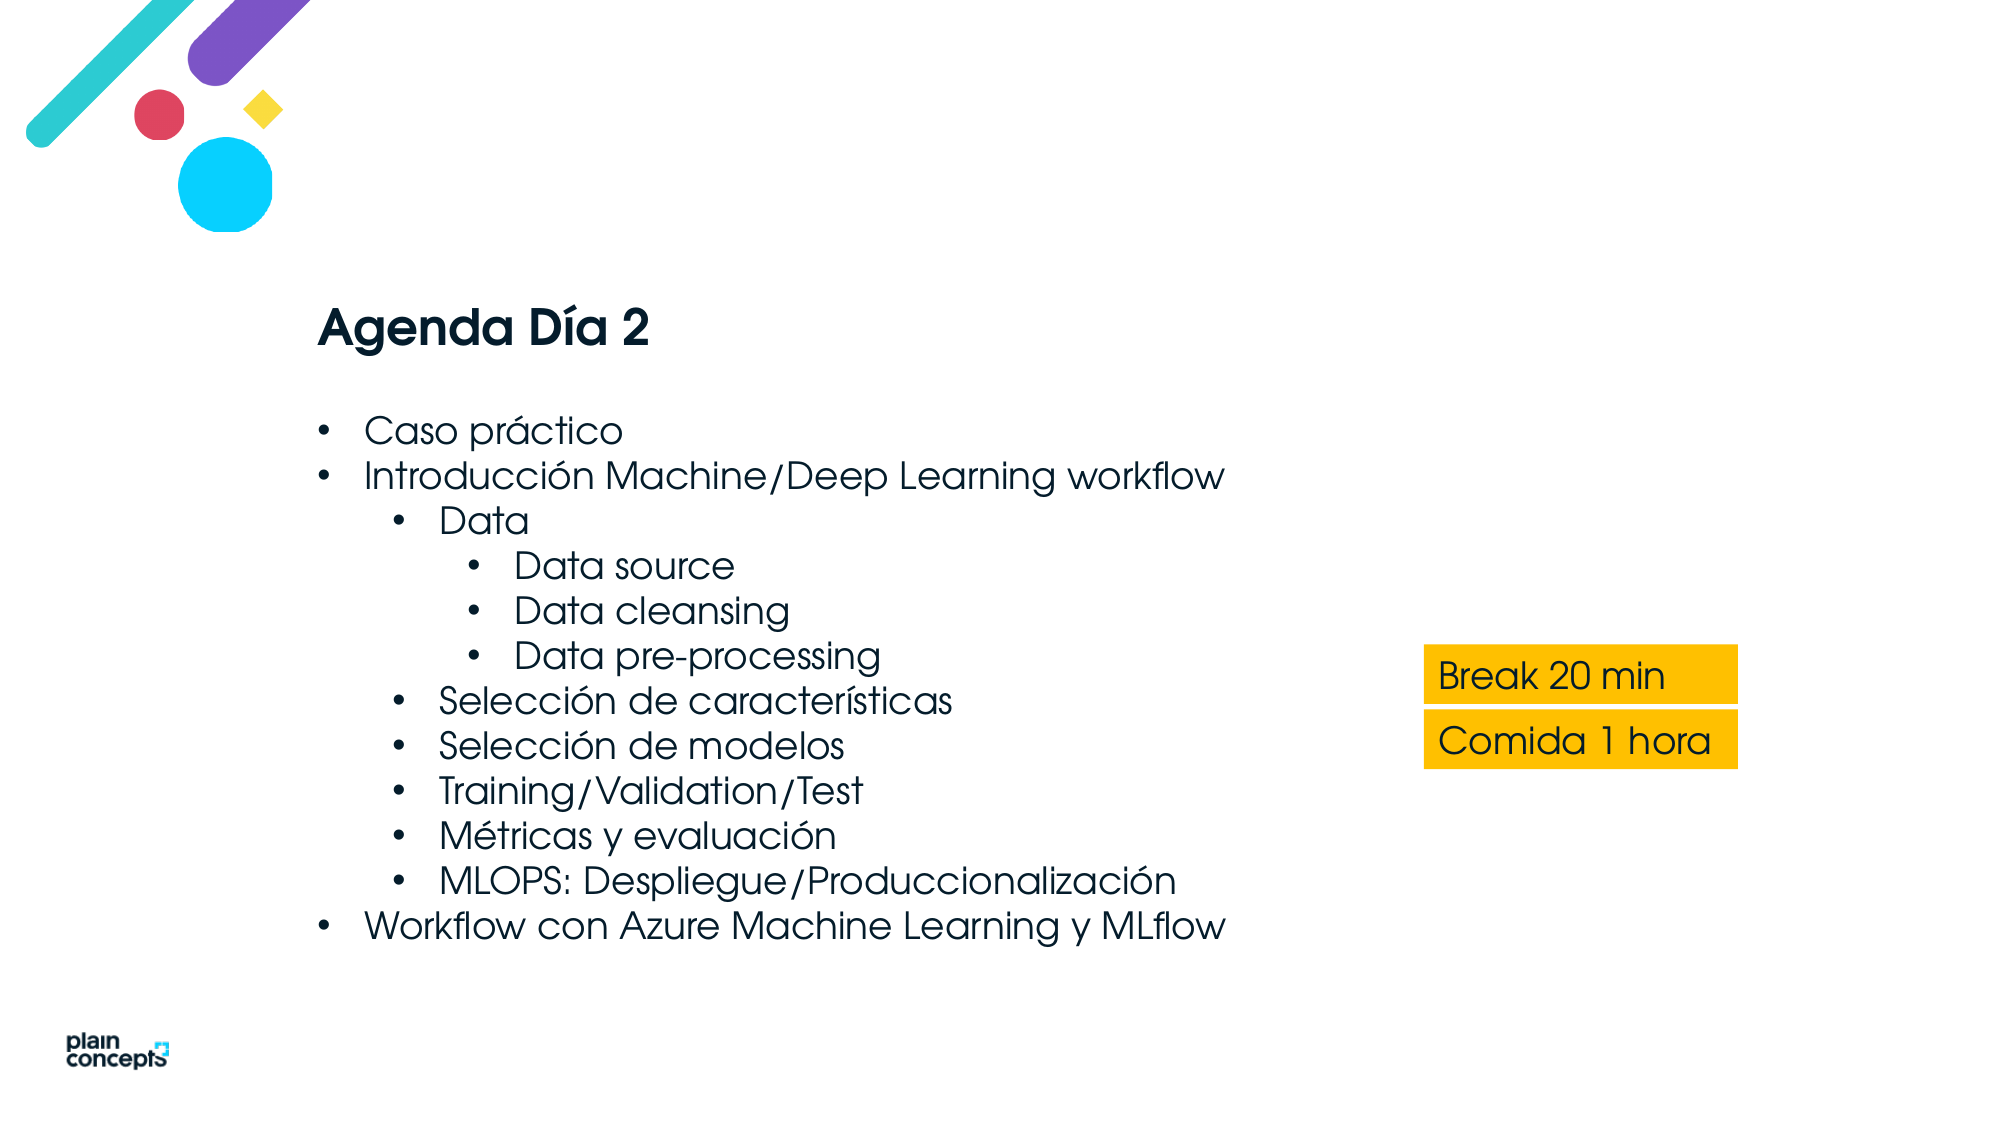

# Agenda Día 2
Caso práctico
Introducción Machine/Deep Learning workflow
Data
Data source
Data cleansing
Data pre-processing
Selección de características
Selección de modelos
Training/Validation/Test
Métricas y evaluación
MLOPS: Despliegue/Produccionalización
Workflow con Azure Machine Learning y MLflow

Break 20 min
Comida 1 hora